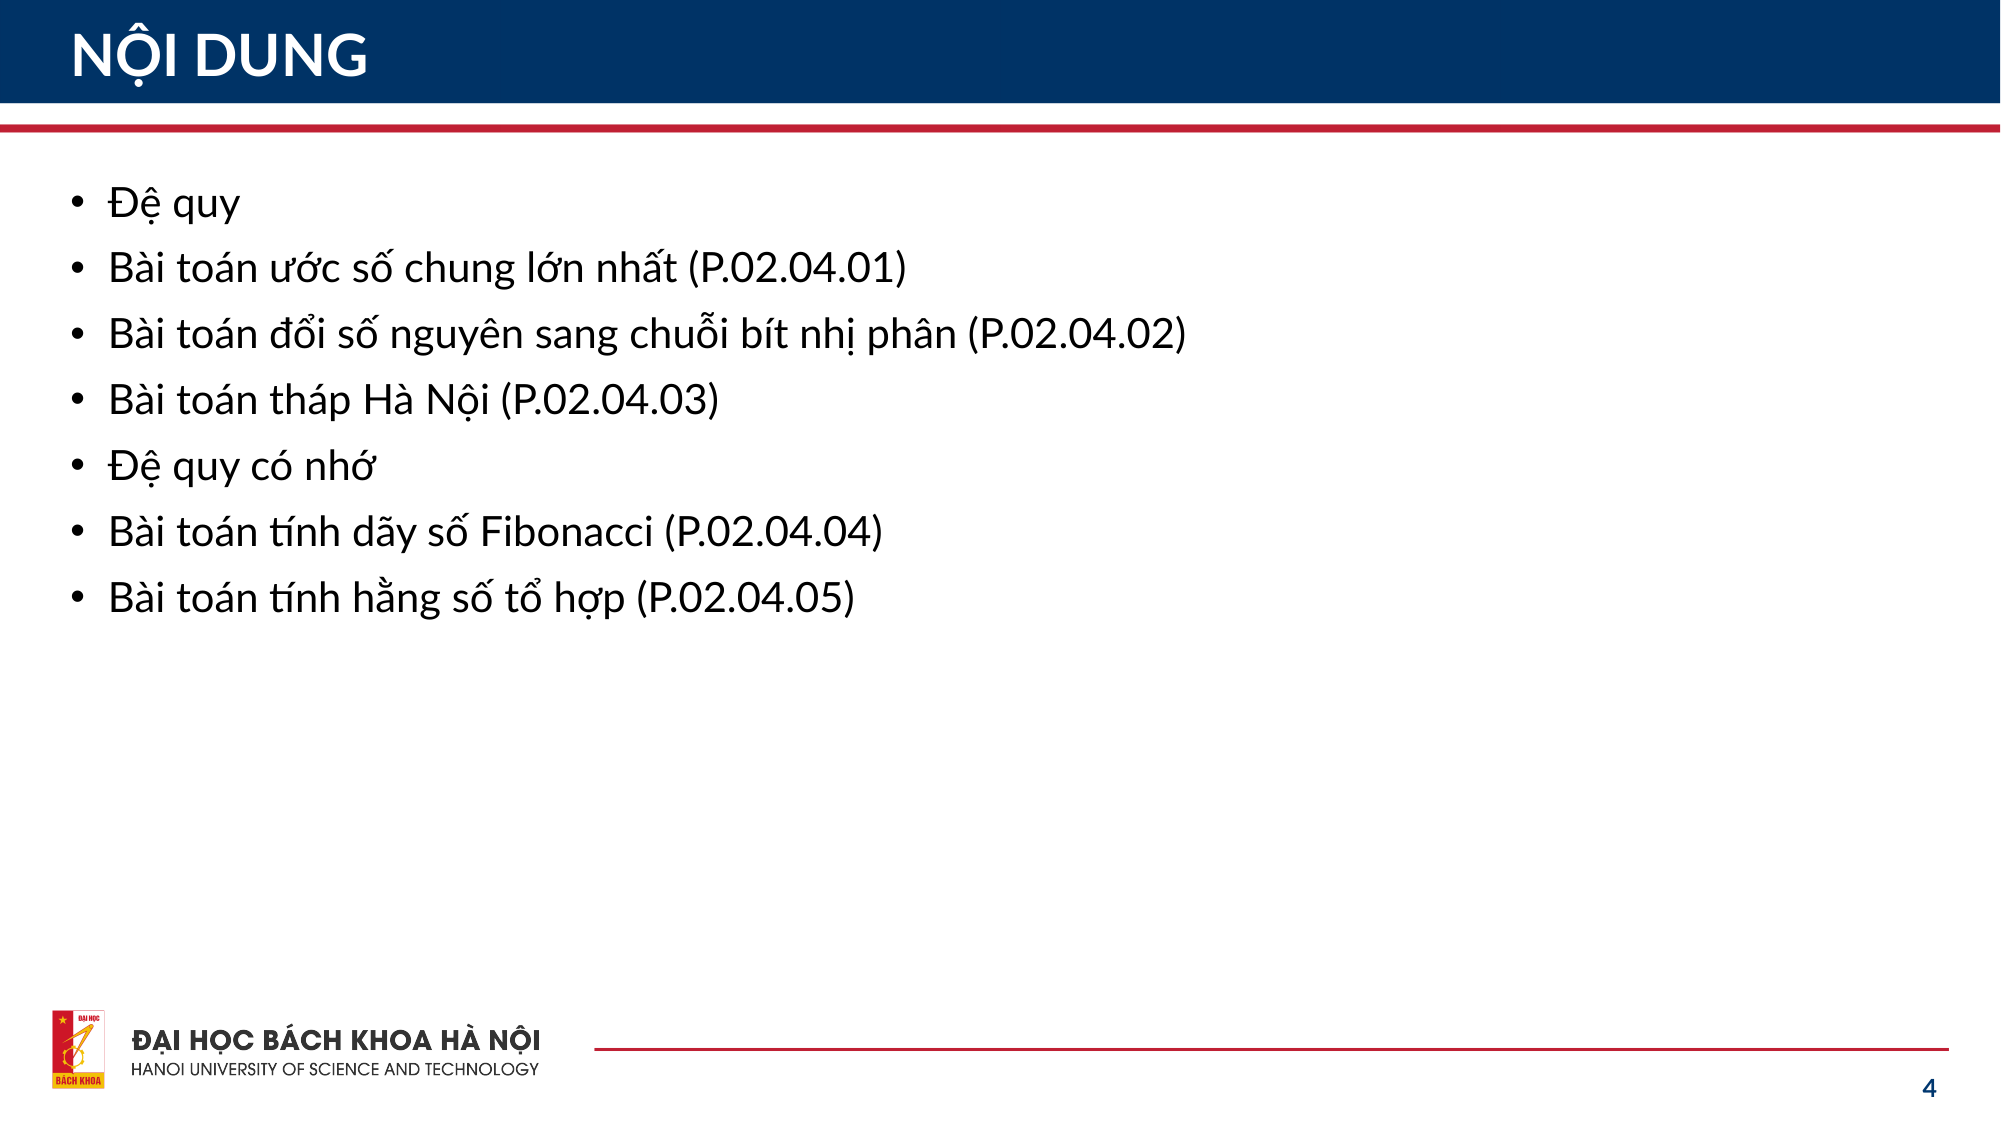

# NỘI DUNG
Đệ quy
Bài toán ước số chung lớn nhất (P.02.04.01)
Bài toán đổi số nguyên sang chuỗi bít nhị phân (P.02.04.02)
Bài toán tháp Hà Nội (P.02.04.03)
Đệ quy có nhớ
Bài toán tính dãy số Fibonacci (P.02.04.04)
Bài toán tính hằng số tổ hợp (P.02.04.05)

4